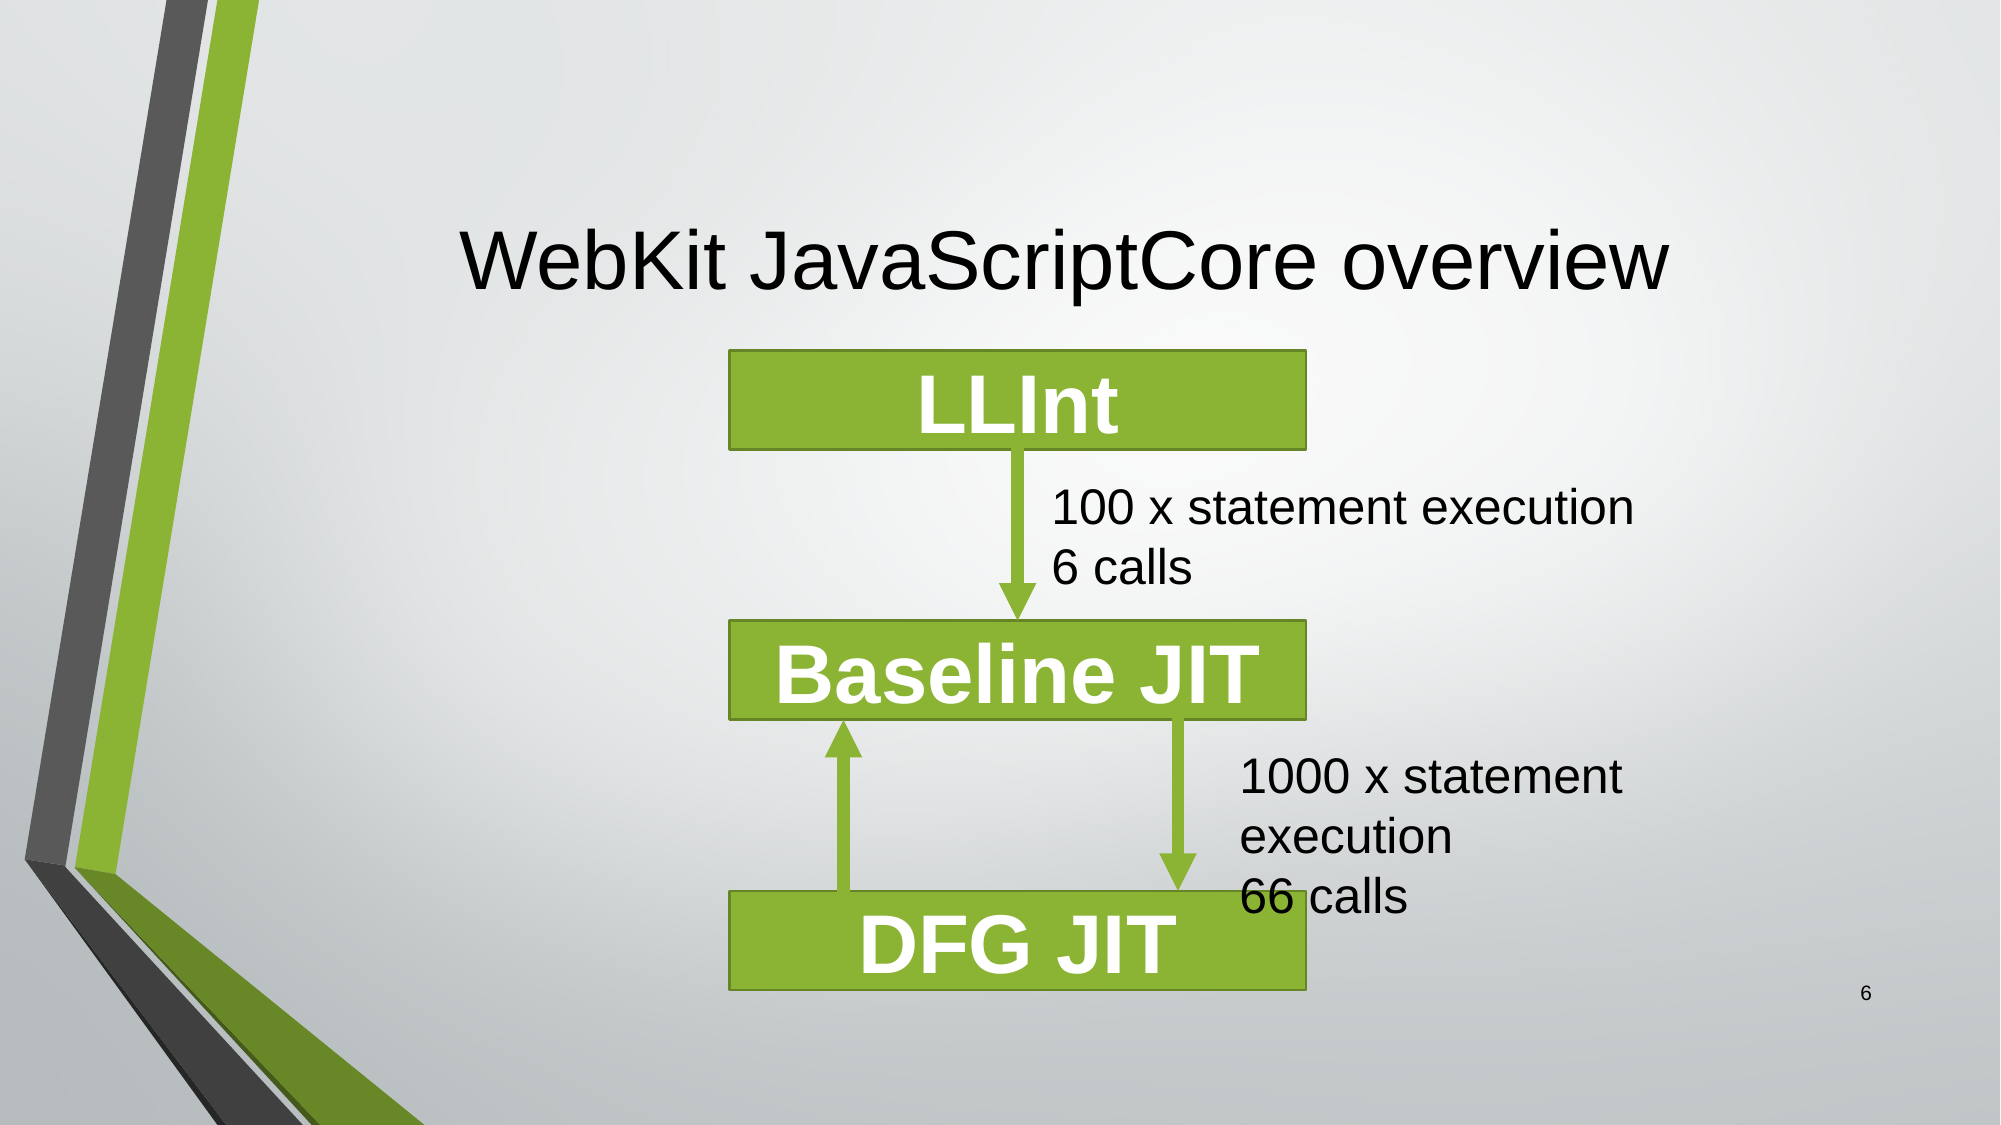

# WebKit JavaScriptCore overview
LLInt
100 x statement execution
6 calls
Baseline JIT
1000 x statement execution
66 calls
DFG JIT
6